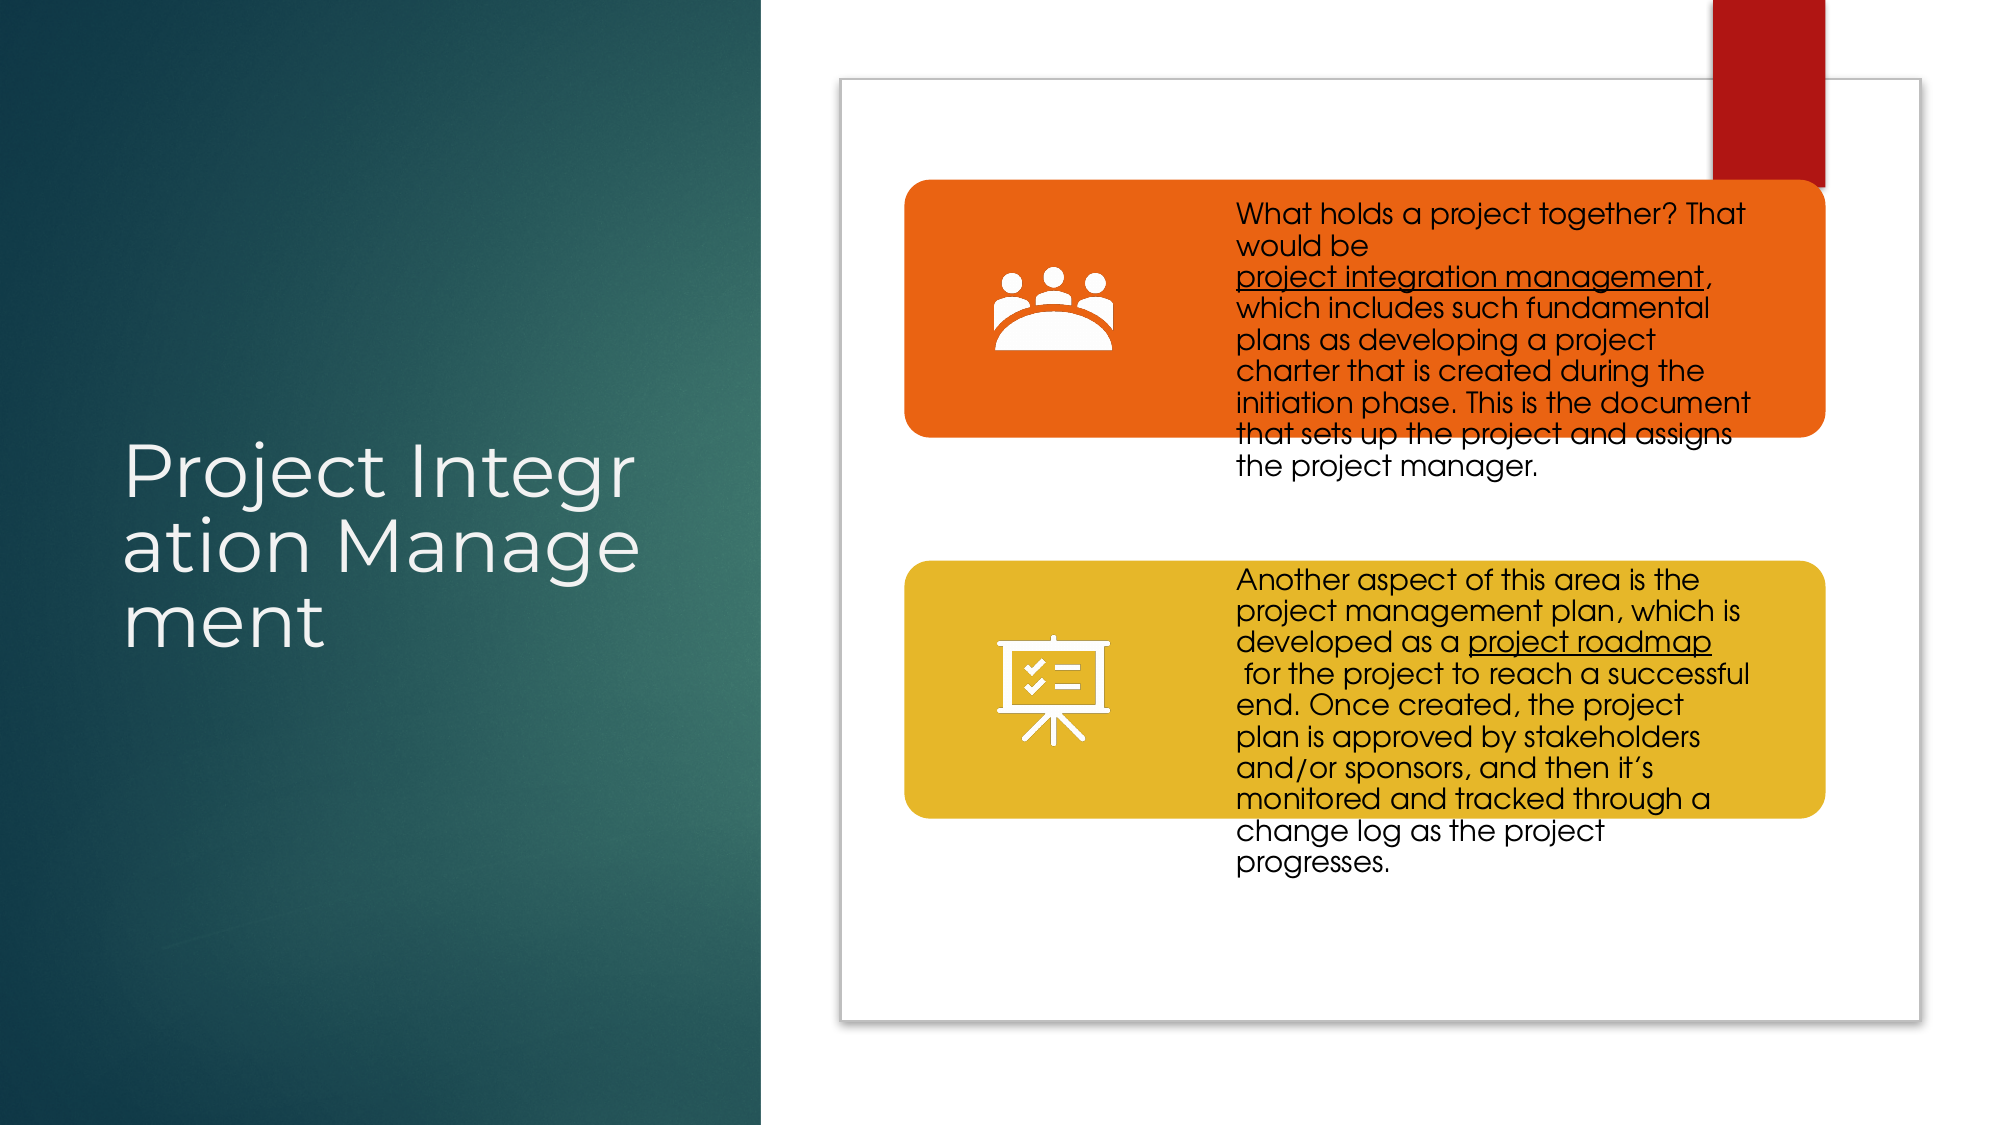

What holds a project together? That would be project integration management, which includes such fundamental plans as developing a project charter that is created during the initiation phase. This is the document that sets up the project and assigns the project manager.
Another aspect of this area is the project management plan, which is developed as a project roadmap for the project to reach a successful end. Once created, the project plan is approved by stakeholders and/or sponsors, and then it’s monitored and tracked through a change log as the project progresses.
# Project Integration Management